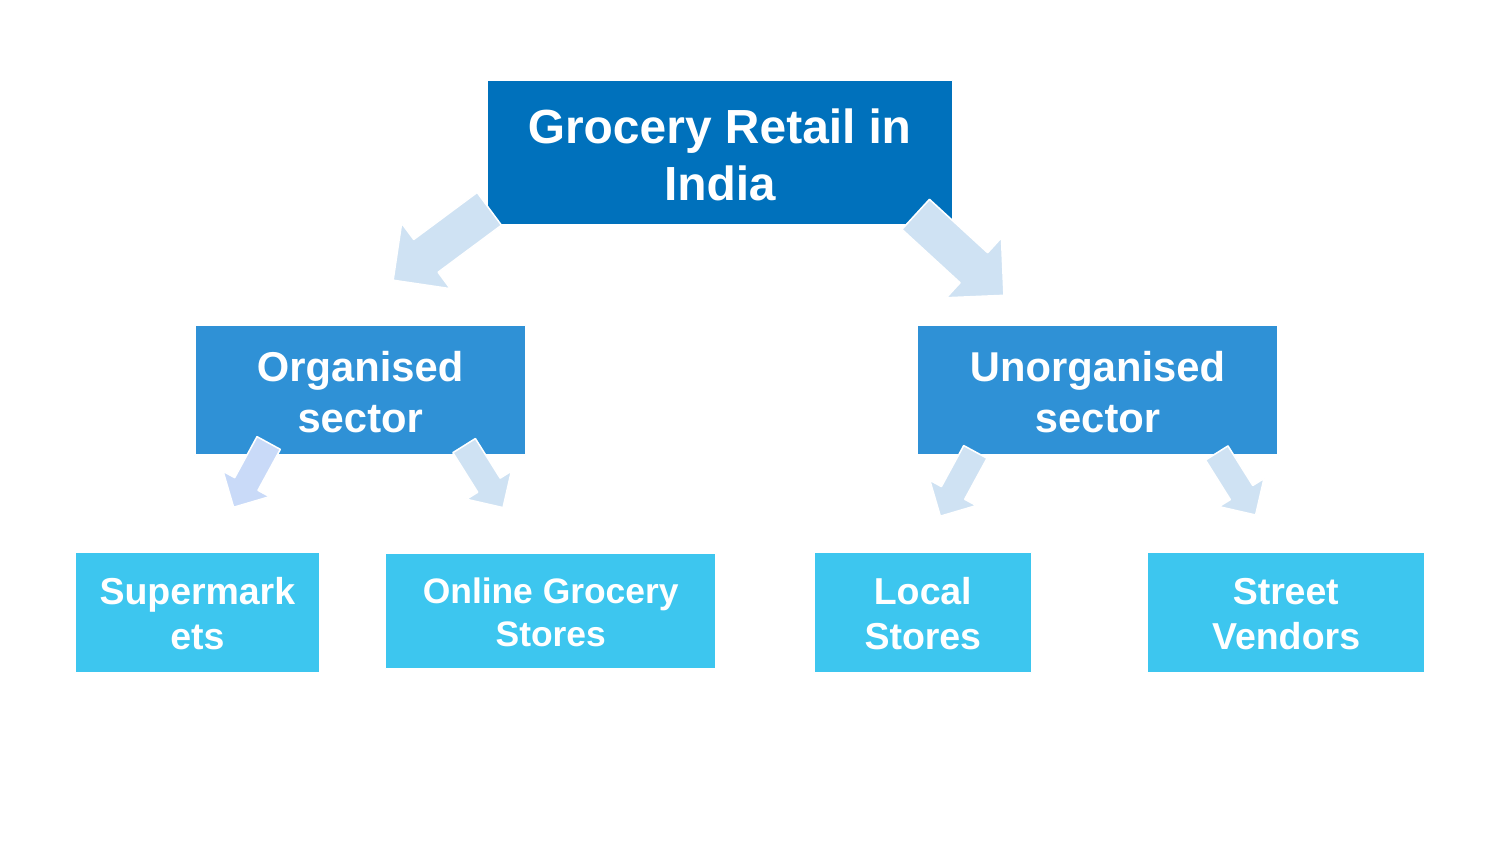

Grocery Retail in India

Organised sector
Unorganised sector

Supermarkets
Local Stores
Street Vendors
Online Grocery Stores